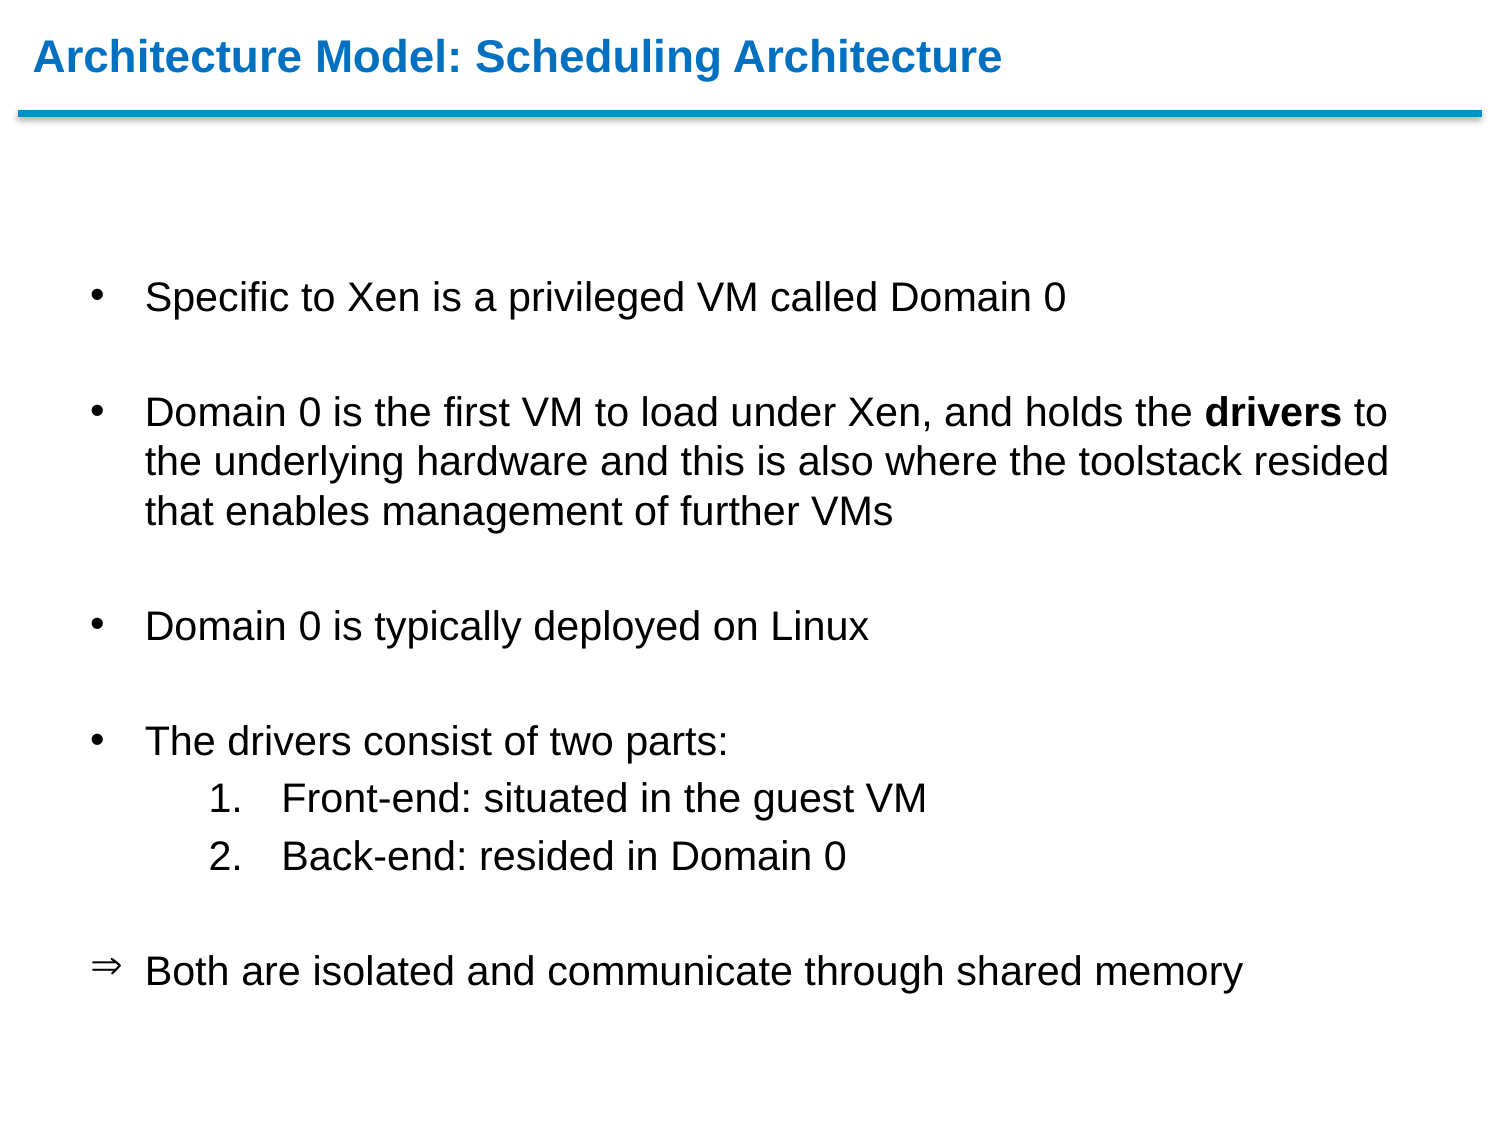

# Architecture Model: Scheduling Architecture
Specific to Xen is a privileged VM called Domain 0

Domain 0 is the first VM to load under Xen, and holds the drivers to the underlying hardware and this is also where the toolstack resided that enables management of further VMs

Domain 0 is typically deployed on Linux

The drivers consist of two parts:
Front-end: situated in the guest VM
Back-end: resided in Domain 0

Both are isolated and communicate through shared memory